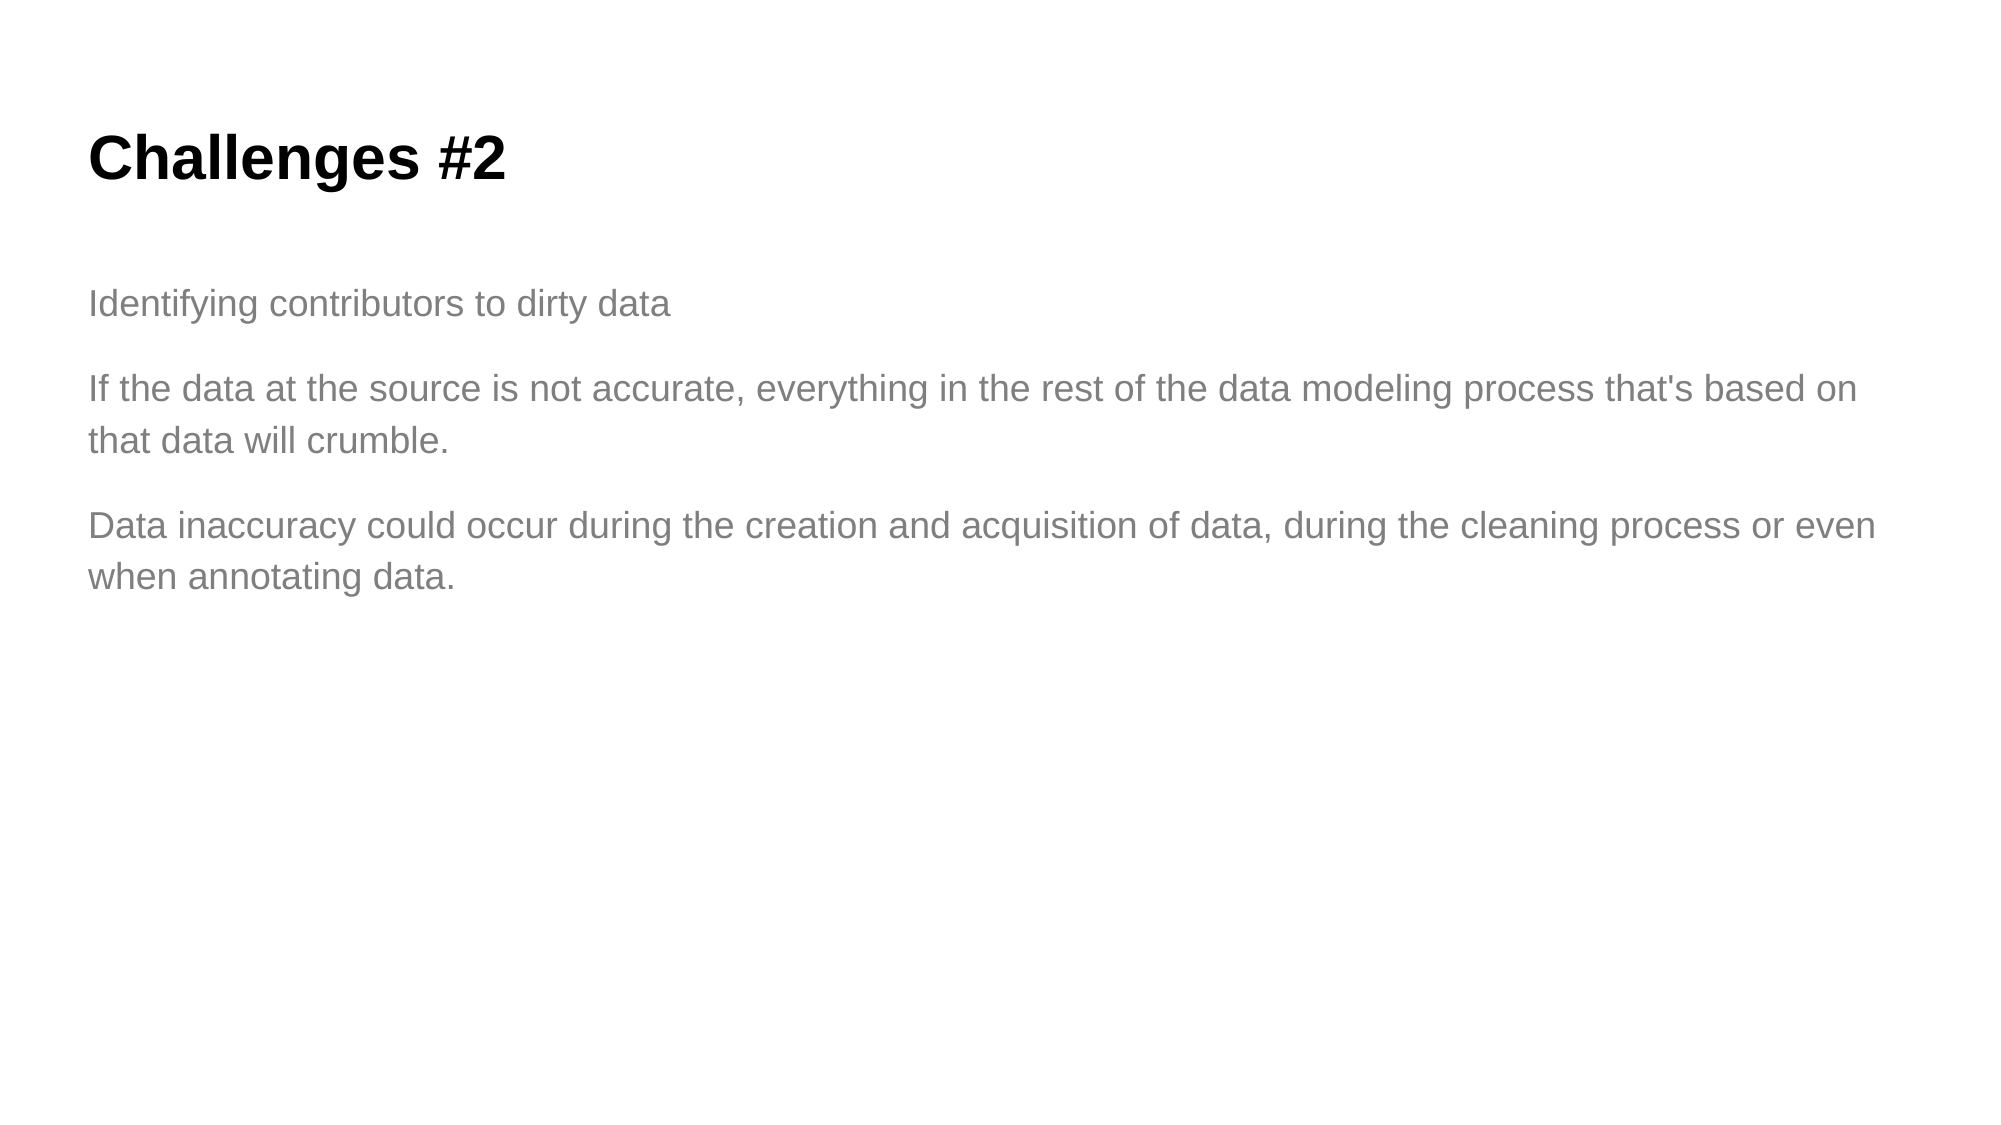

# Challenges #2
Identifying contributors to dirty data
If the data at the source is not accurate, everything in the rest of the data modeling process that's based on that data will crumble.
Data inaccuracy could occur during the creation and acquisition of data, during the cleaning process or even when annotating data.